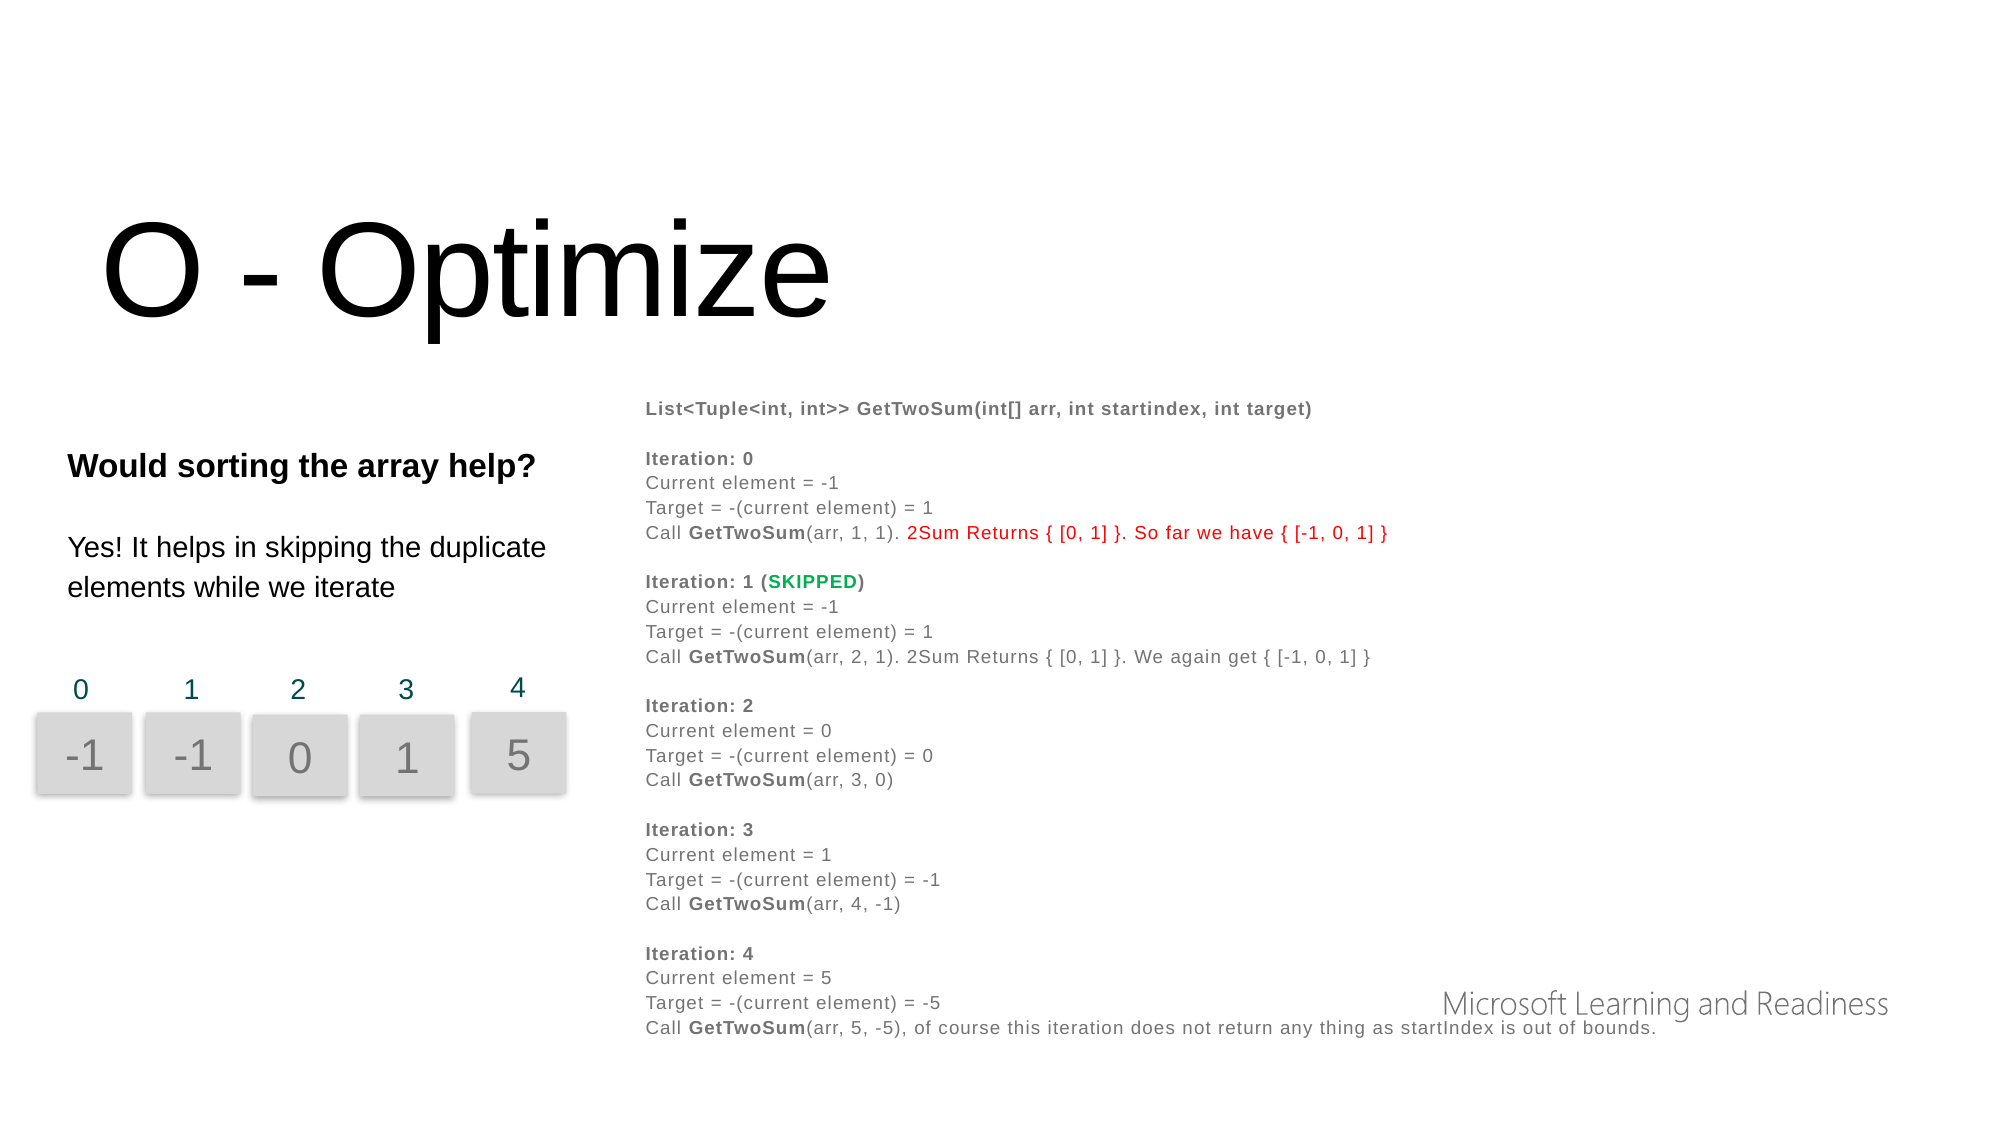

O - Optimize
List<Tuple<int, int>> GetTwoSum(int[] arr, int startindex, int target)

Iteration: 0
Current element = -1
Target = -(current element) = 1
Call GetTwoSum(arr, 1, 1). 2Sum Returns { [0, 1] }. So far we have { [-1, 0, 1] }

Iteration: 1 (SKIPPED)
Current element = -1
Target = -(current element) = 1
Call GetTwoSum(arr, 2, 1). 2Sum Returns { [0, 1] }. We again get { [-1, 0, 1] }

Iteration: 2
Current element = 0
Target = -(current element) = 0
Call GetTwoSum(arr, 3, 0)

Iteration: 3
Current element = 1
Target = -(current element) = -1
Call GetTwoSum(arr, 4, -1)

Iteration: 4
Current element = 5
Target = -(current element) = -5
Call GetTwoSum(arr, 5, -5), of course this iteration does not return any thing as startIndex is out of bounds.

Would sorting the array help?

Yes! It helps in skipping the duplicate
elements while we iterate

4
0
1
2
3
5
-1
-1
0
1